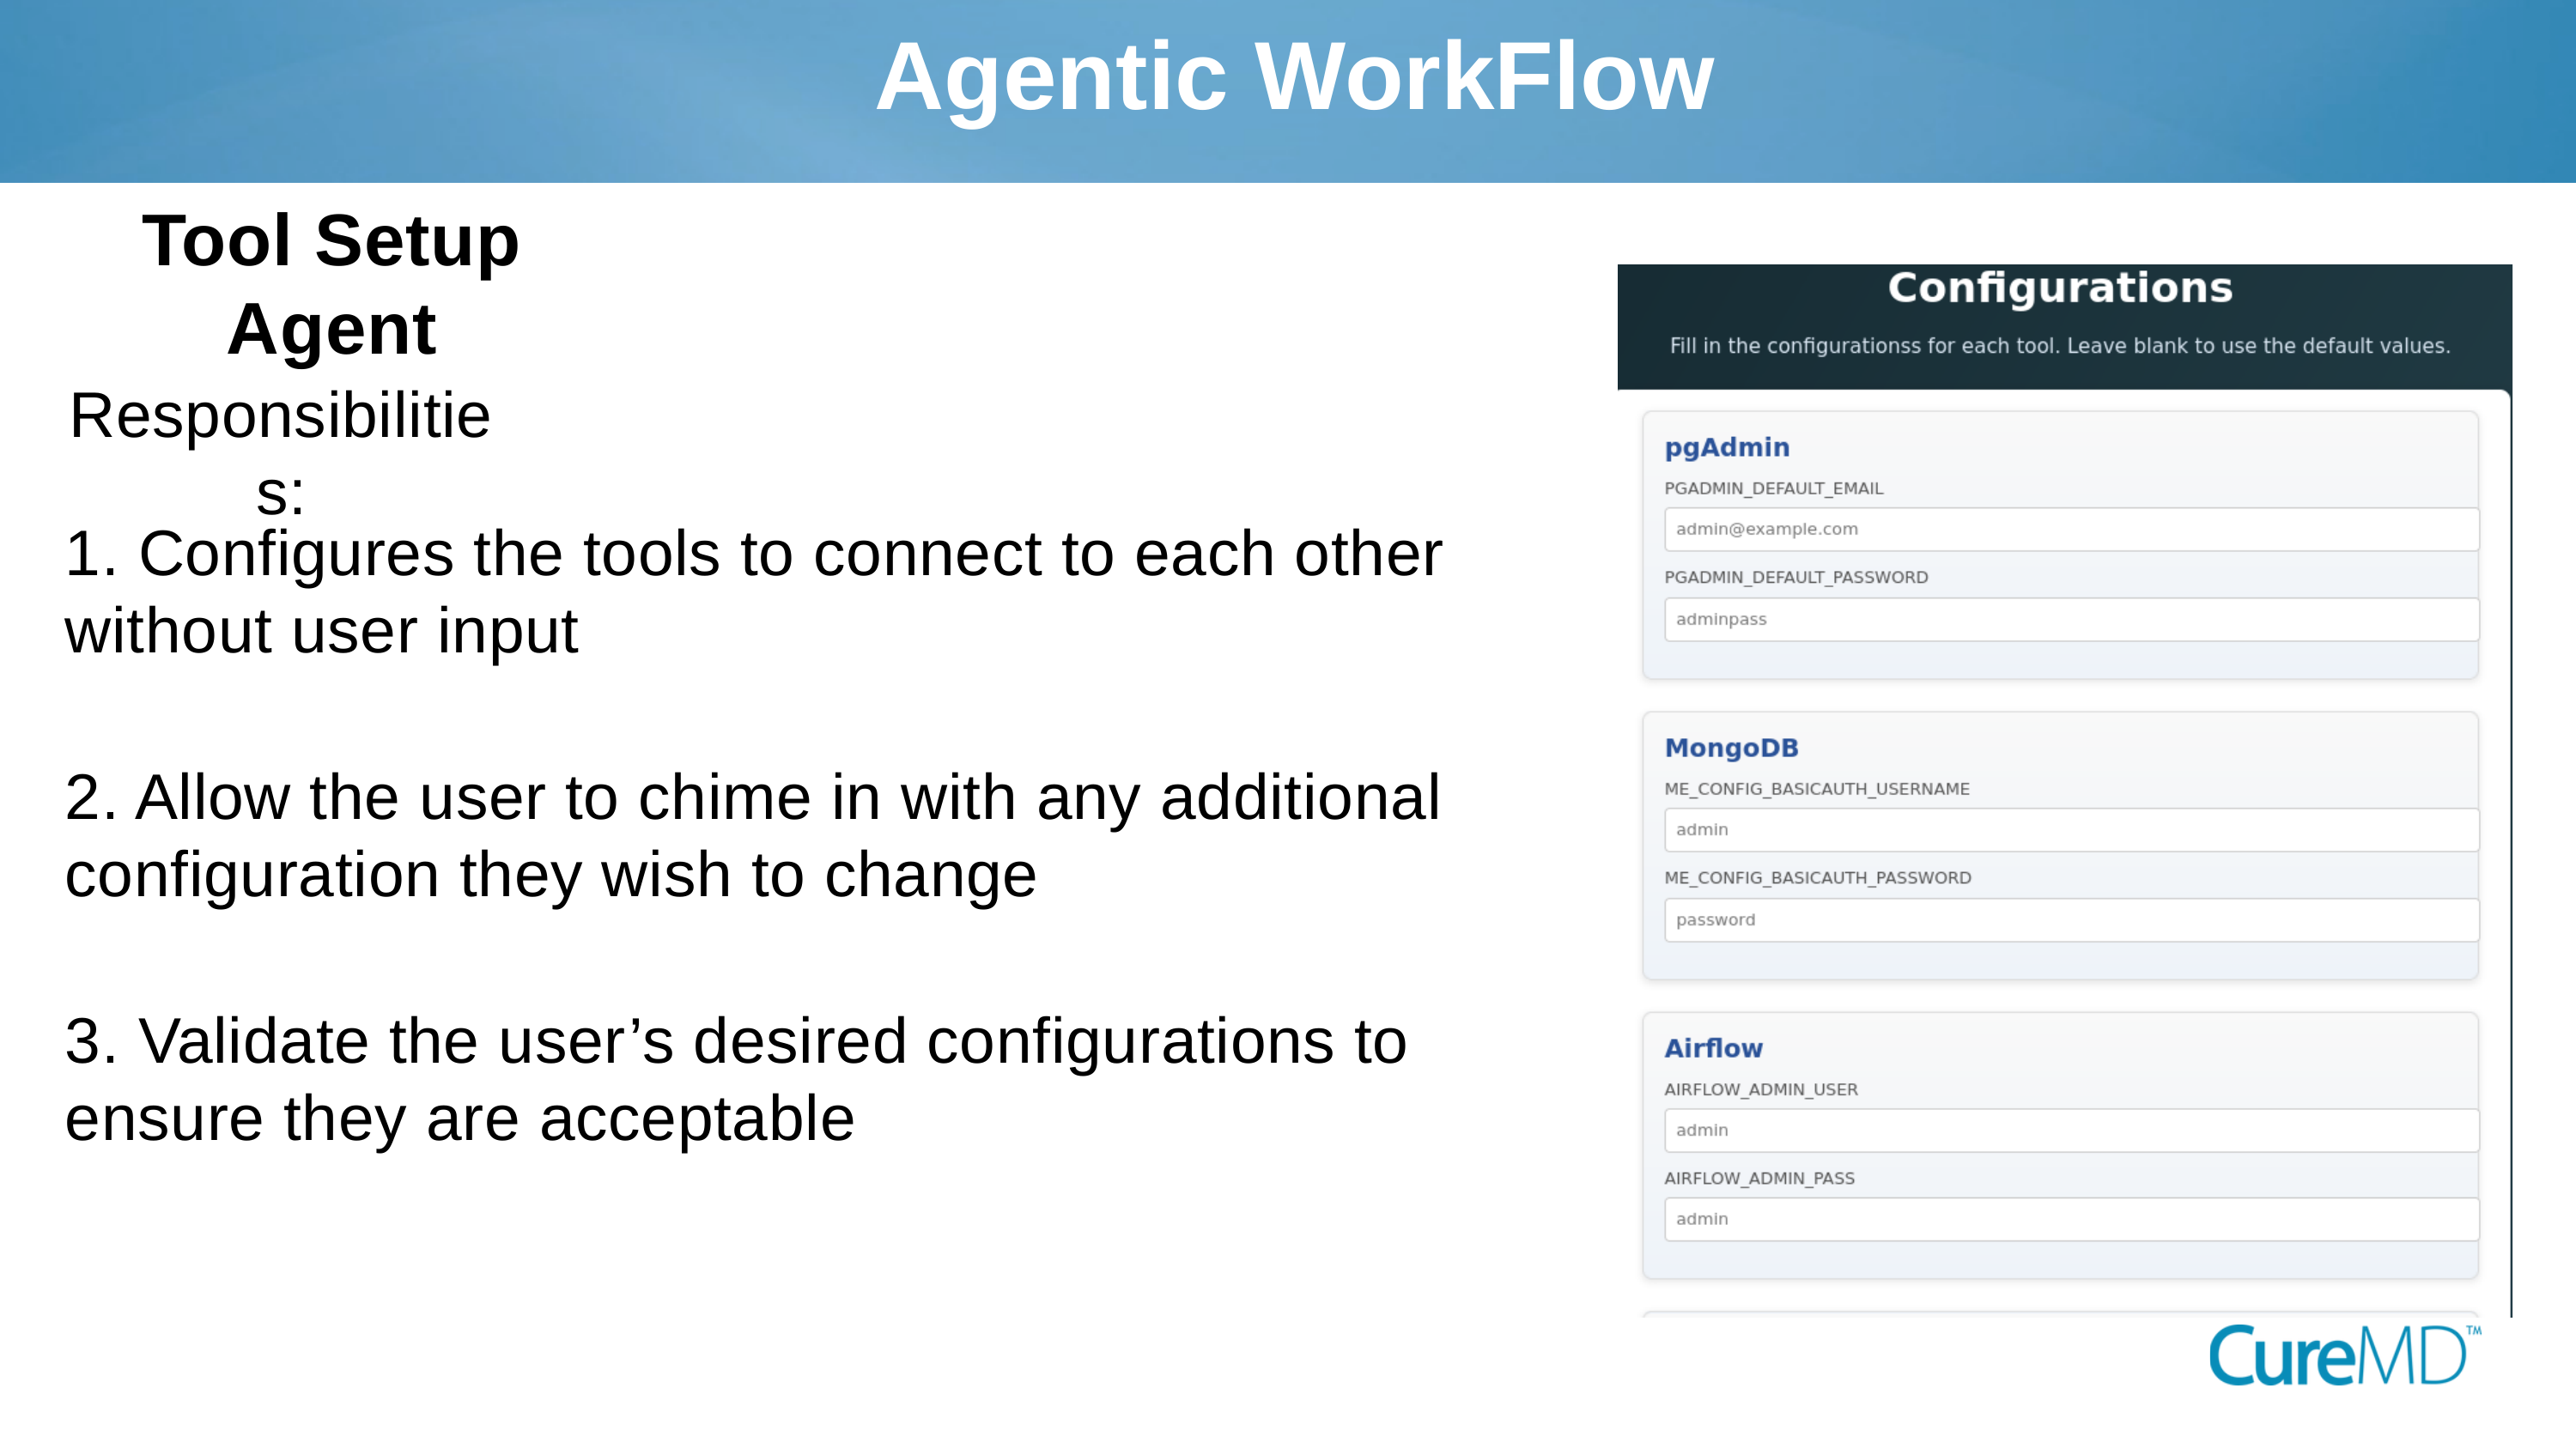

Agentic WorkFlow
Tool Setup Agent

Responsibilities:
1. Configures the tools to connect to each other without user input
2. Allow the user to chime in with any additional configuration they wish to change
3. Validate the user’s desired configurations to ensure they are acceptable